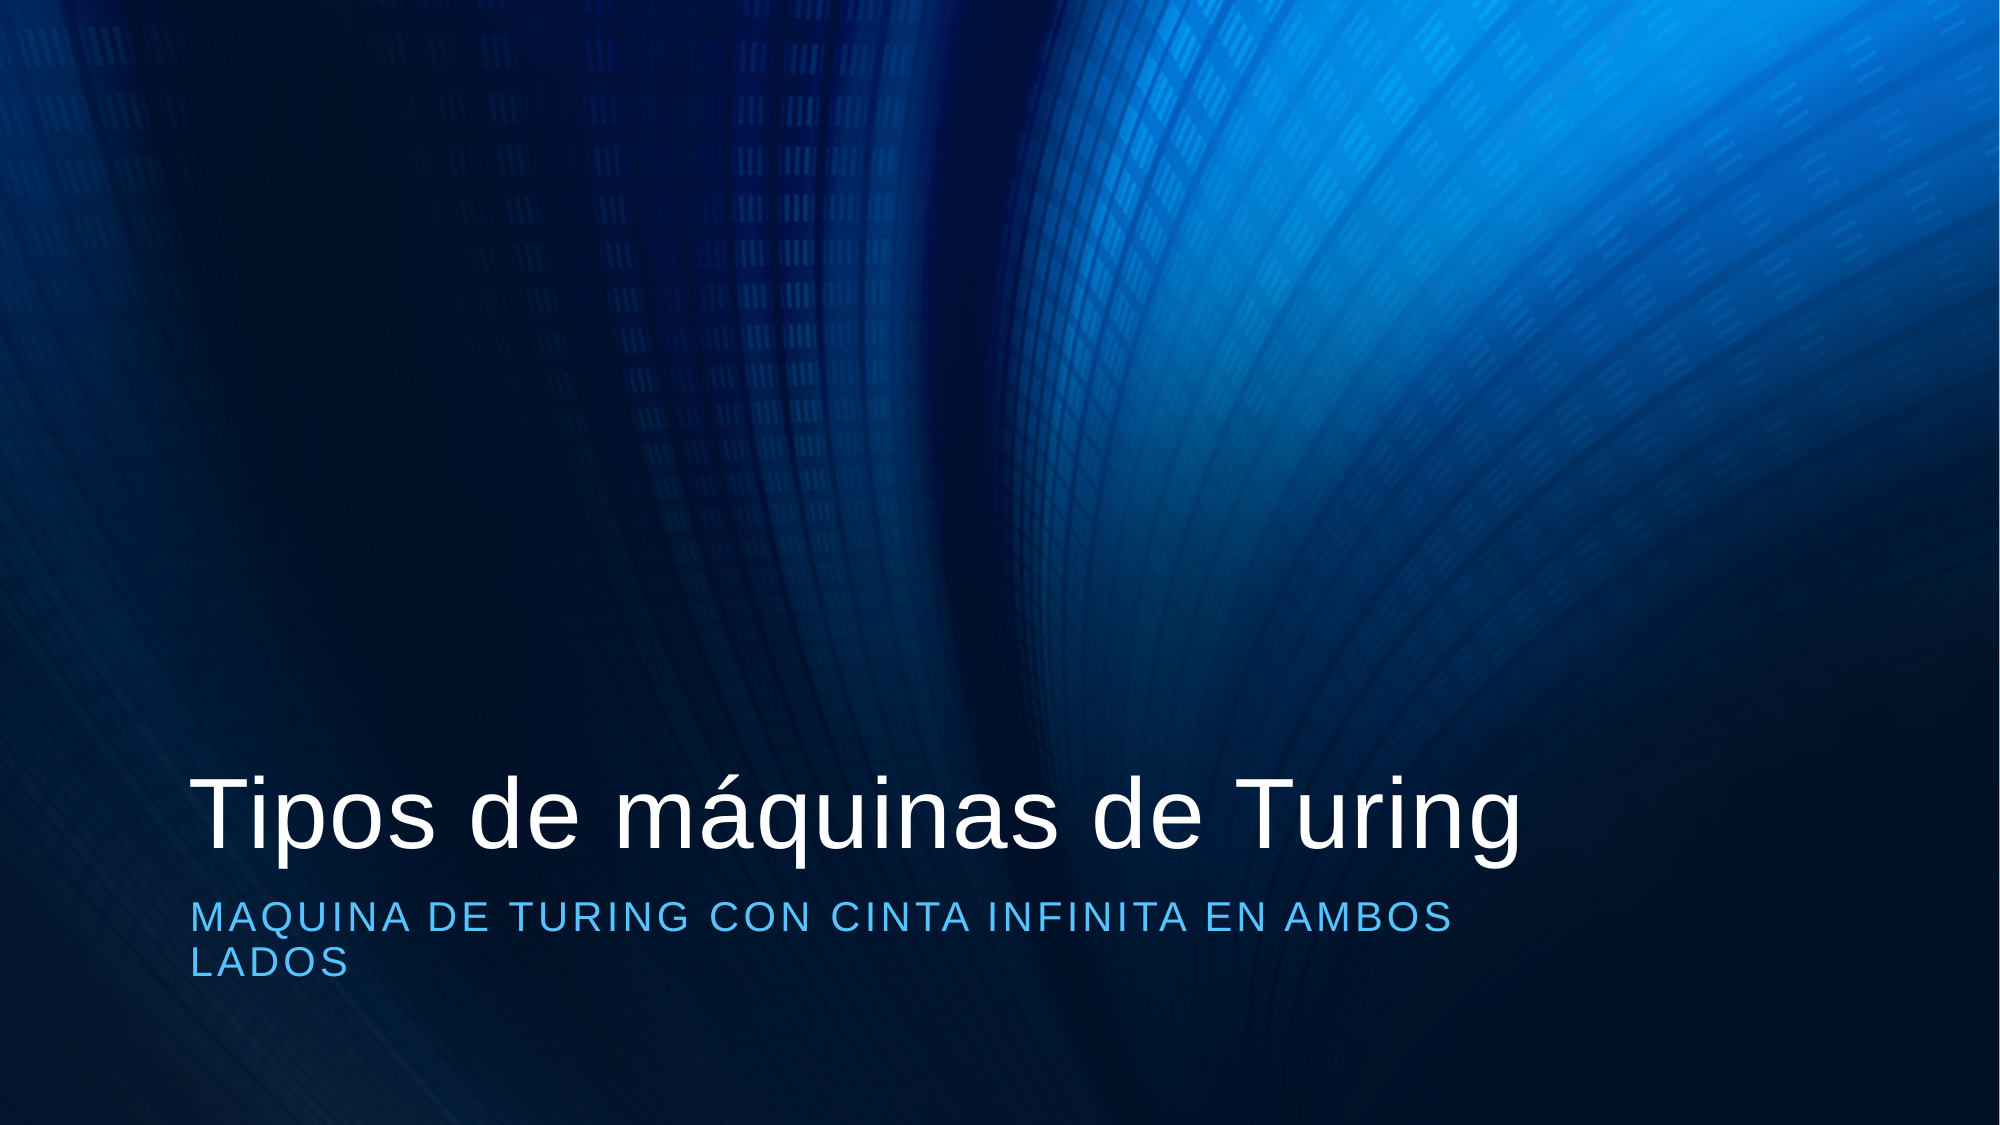

# Tipos de máquinas de Turing
Maquina de Turing con cinta infinita en ambos lados